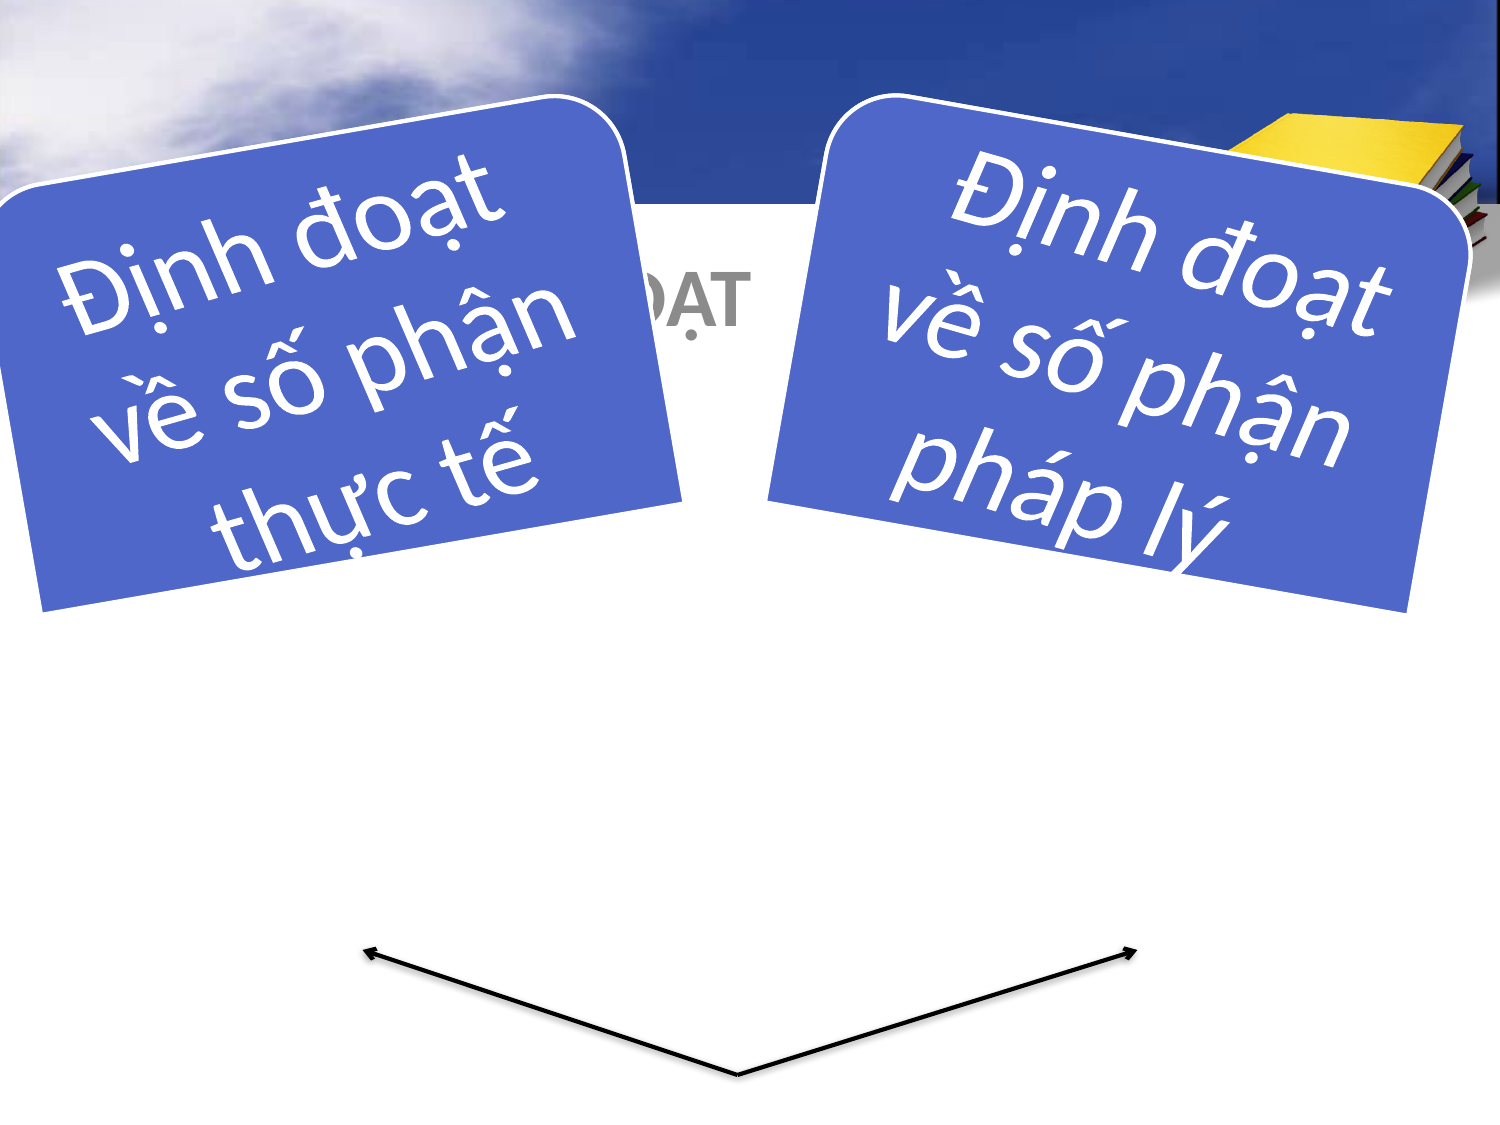

#
QUYỀN ĐỊNH ĐOẠT
Định đoạt về số phận thực tế
Định đoạt về số phận pháp lý
Định đoạt về số phận thực tế
Định đoạt về số phận pháp lý